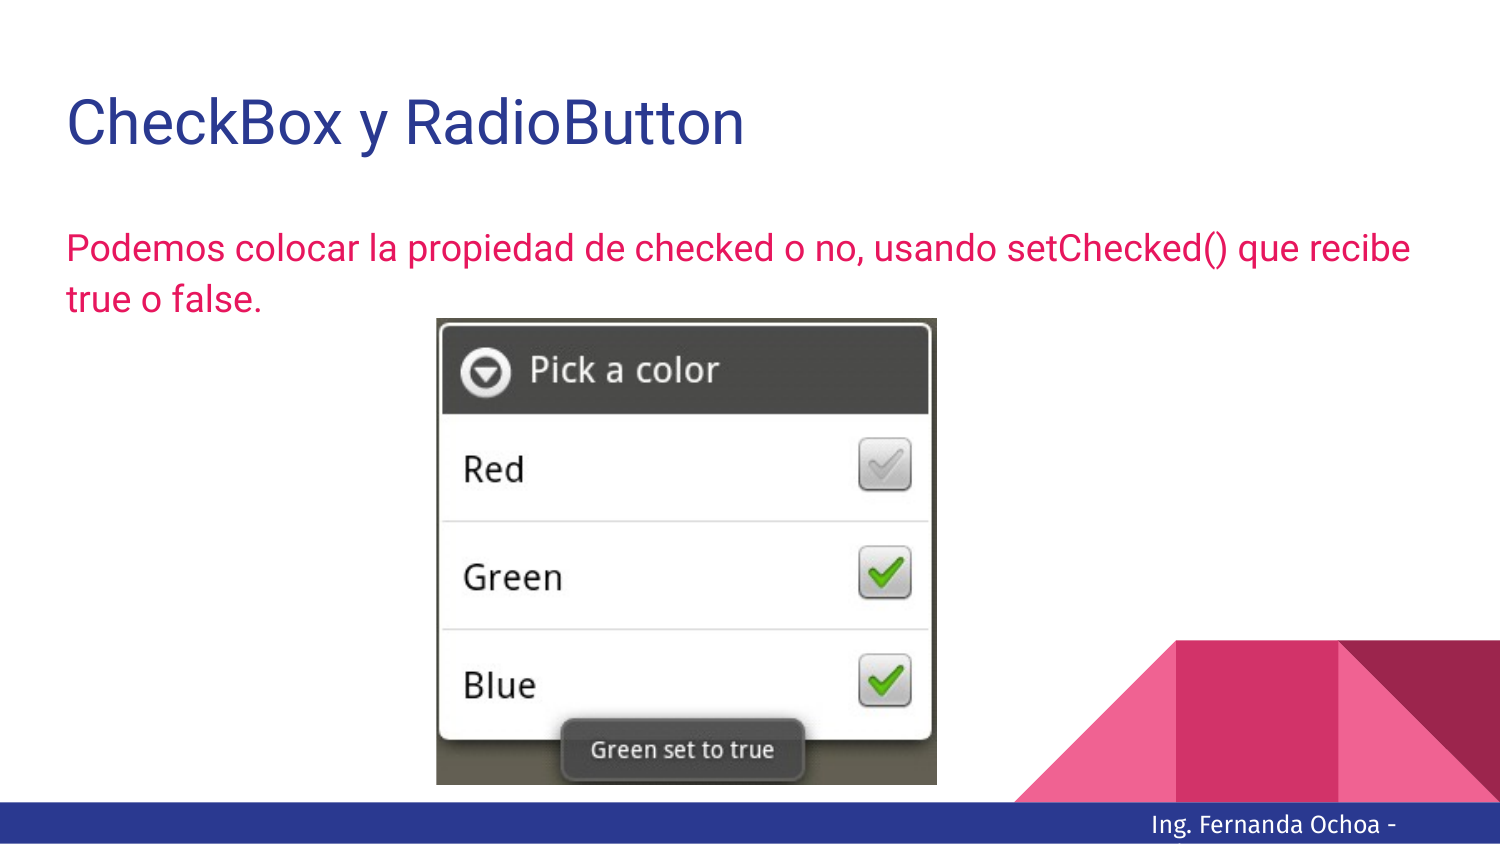

# CheckBox y RadioButton
Podemos colocar la propiedad de checked o no, usando setChecked() que recibe true o false.

Ing. Fernanda Ochoa - @imonsh